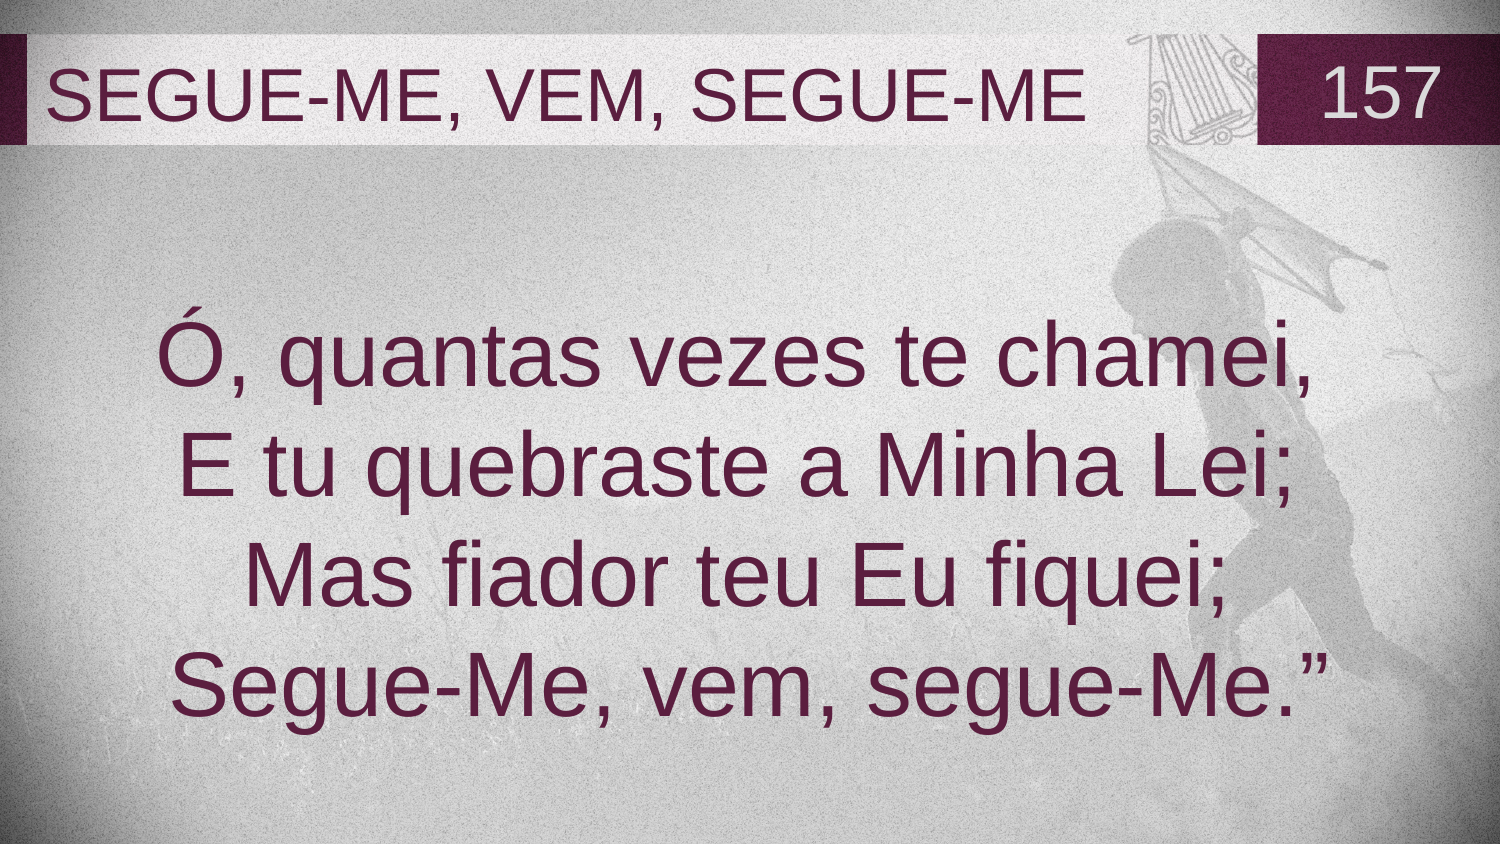

# SEGUE-ME, VEM, SEGUE-ME
157
Ó, quantas vezes te chamei,
E tu quebraste a Minha Lei;
Mas fiador teu Eu fiquei;
Segue-Me, vem, segue-Me.”